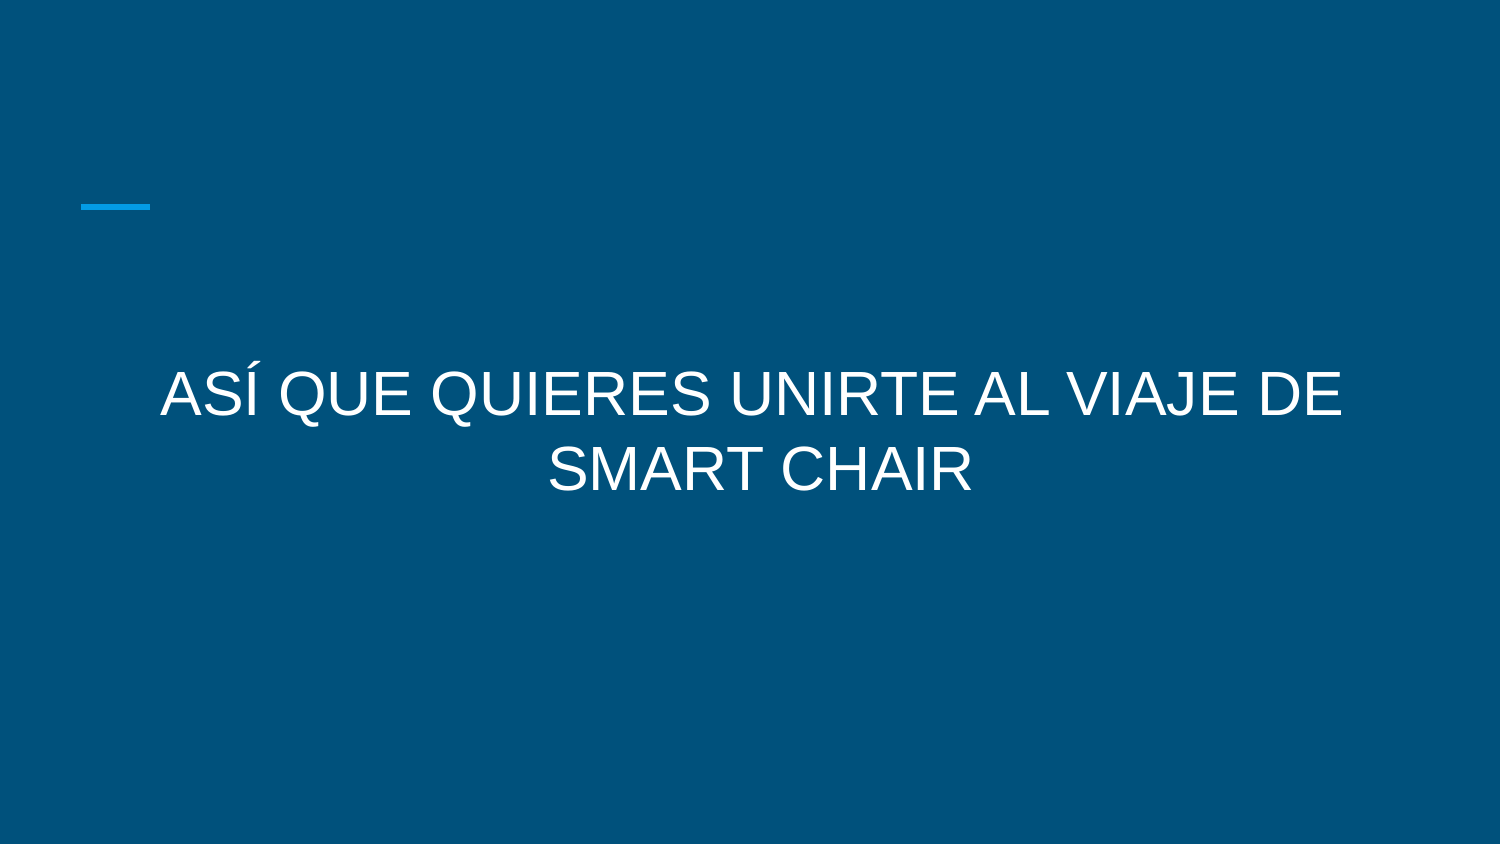

# ASÍ QUE QUIERES UNIRTE AL VIAJE DE
SMART CHAIR